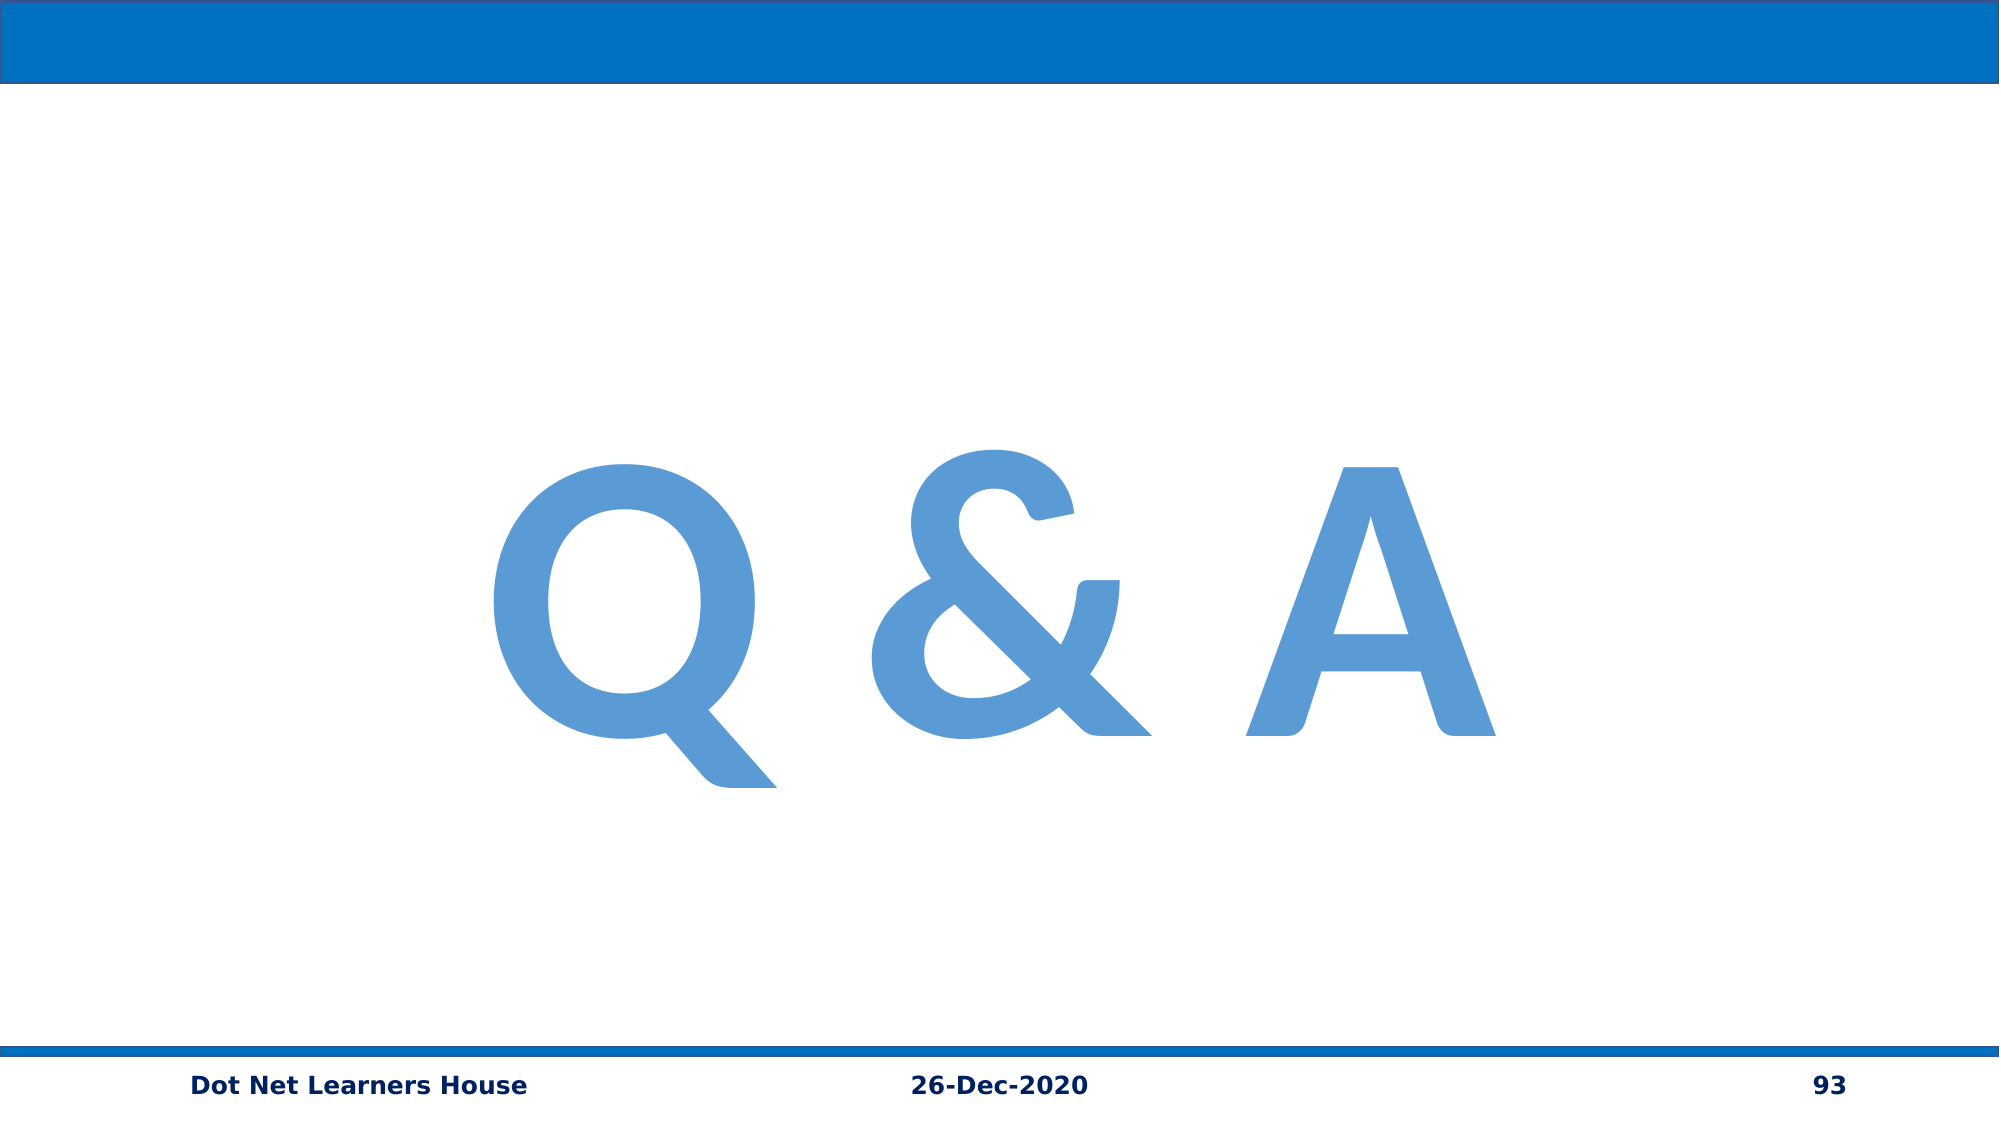

Q & A

26-Dec-2020
93
Dot Net Learners House